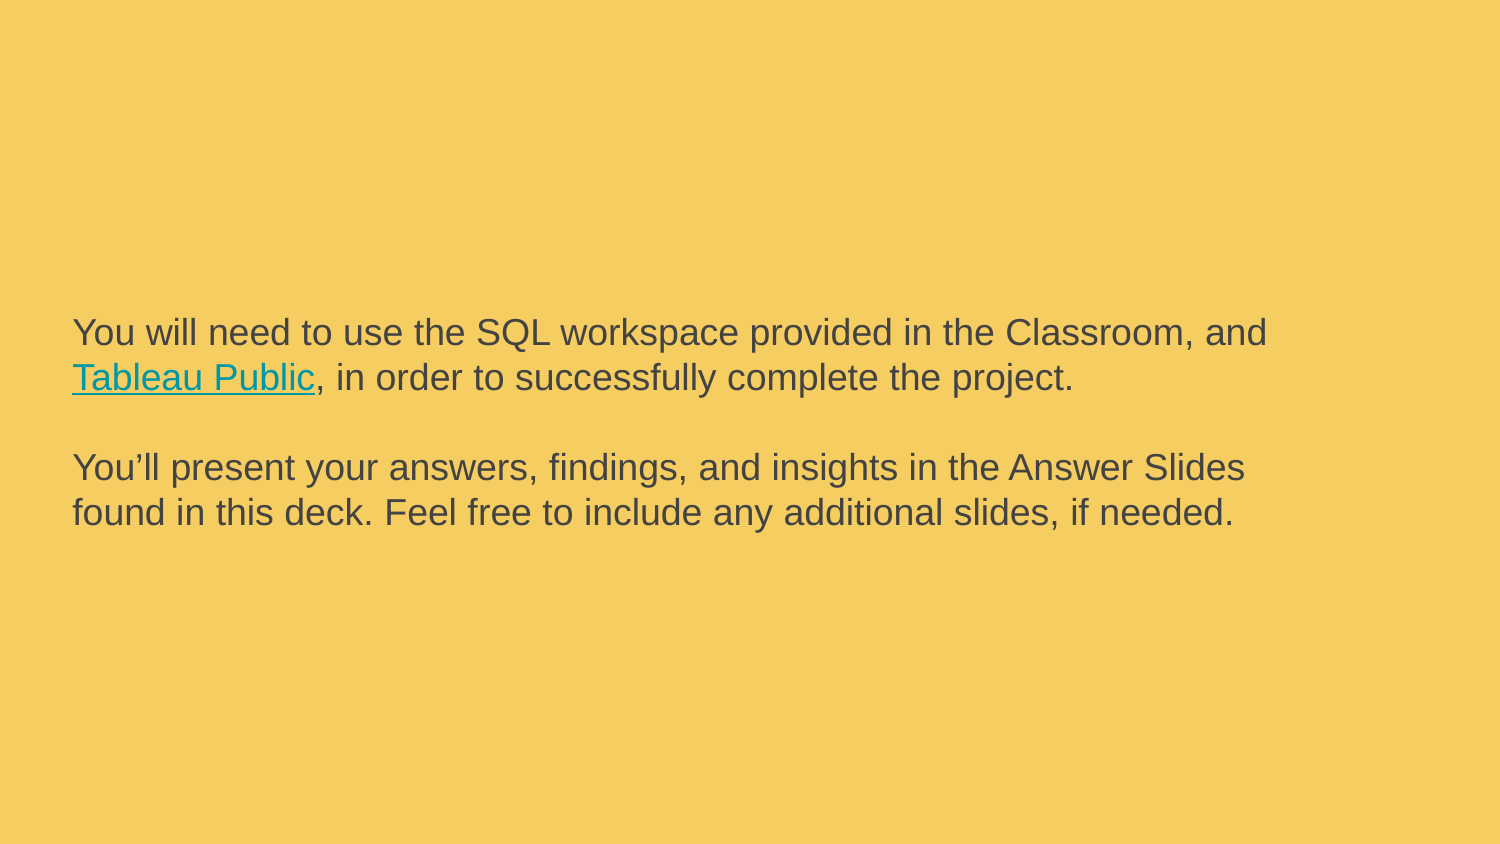

# You will need to use the SQL workspace provided in the Classroom, and Tableau Public, in order to successfully complete the project.

You’ll present your answers, findings, and insights in the Answer Slides found in this deck. Feel free to include any additional slides, if needed.